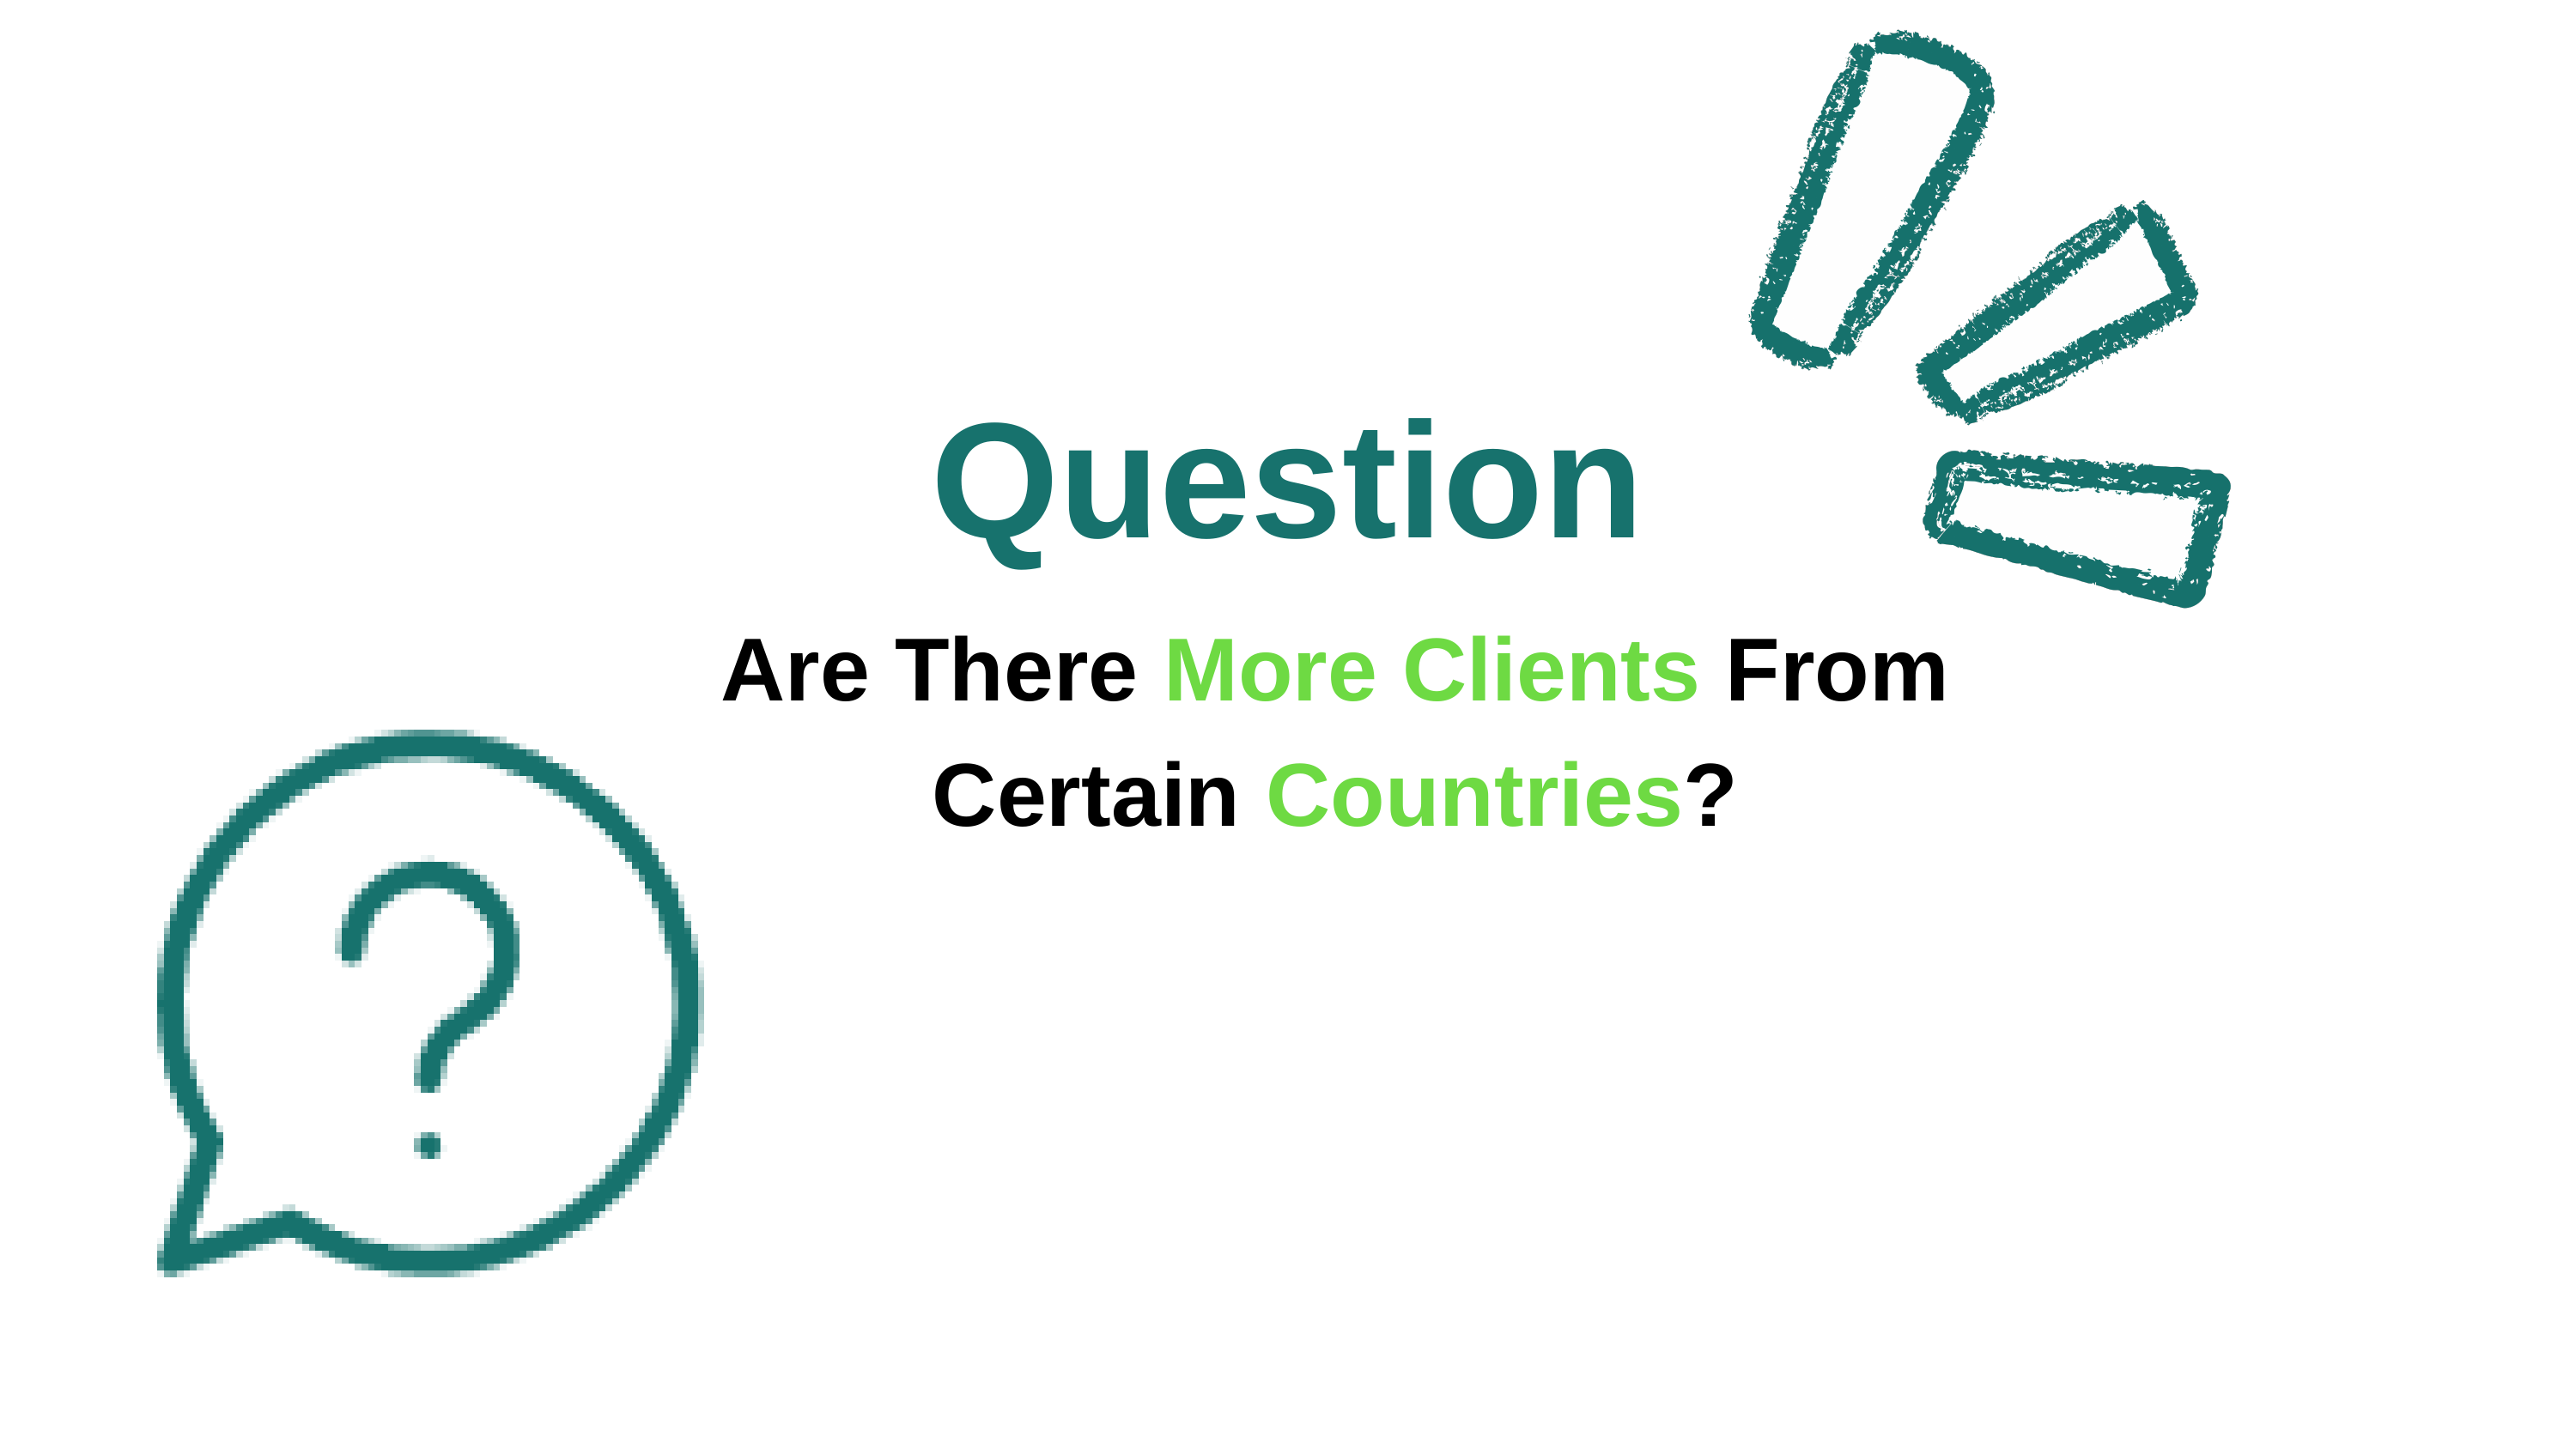

Question
Are There More Clients From Certain Countries?